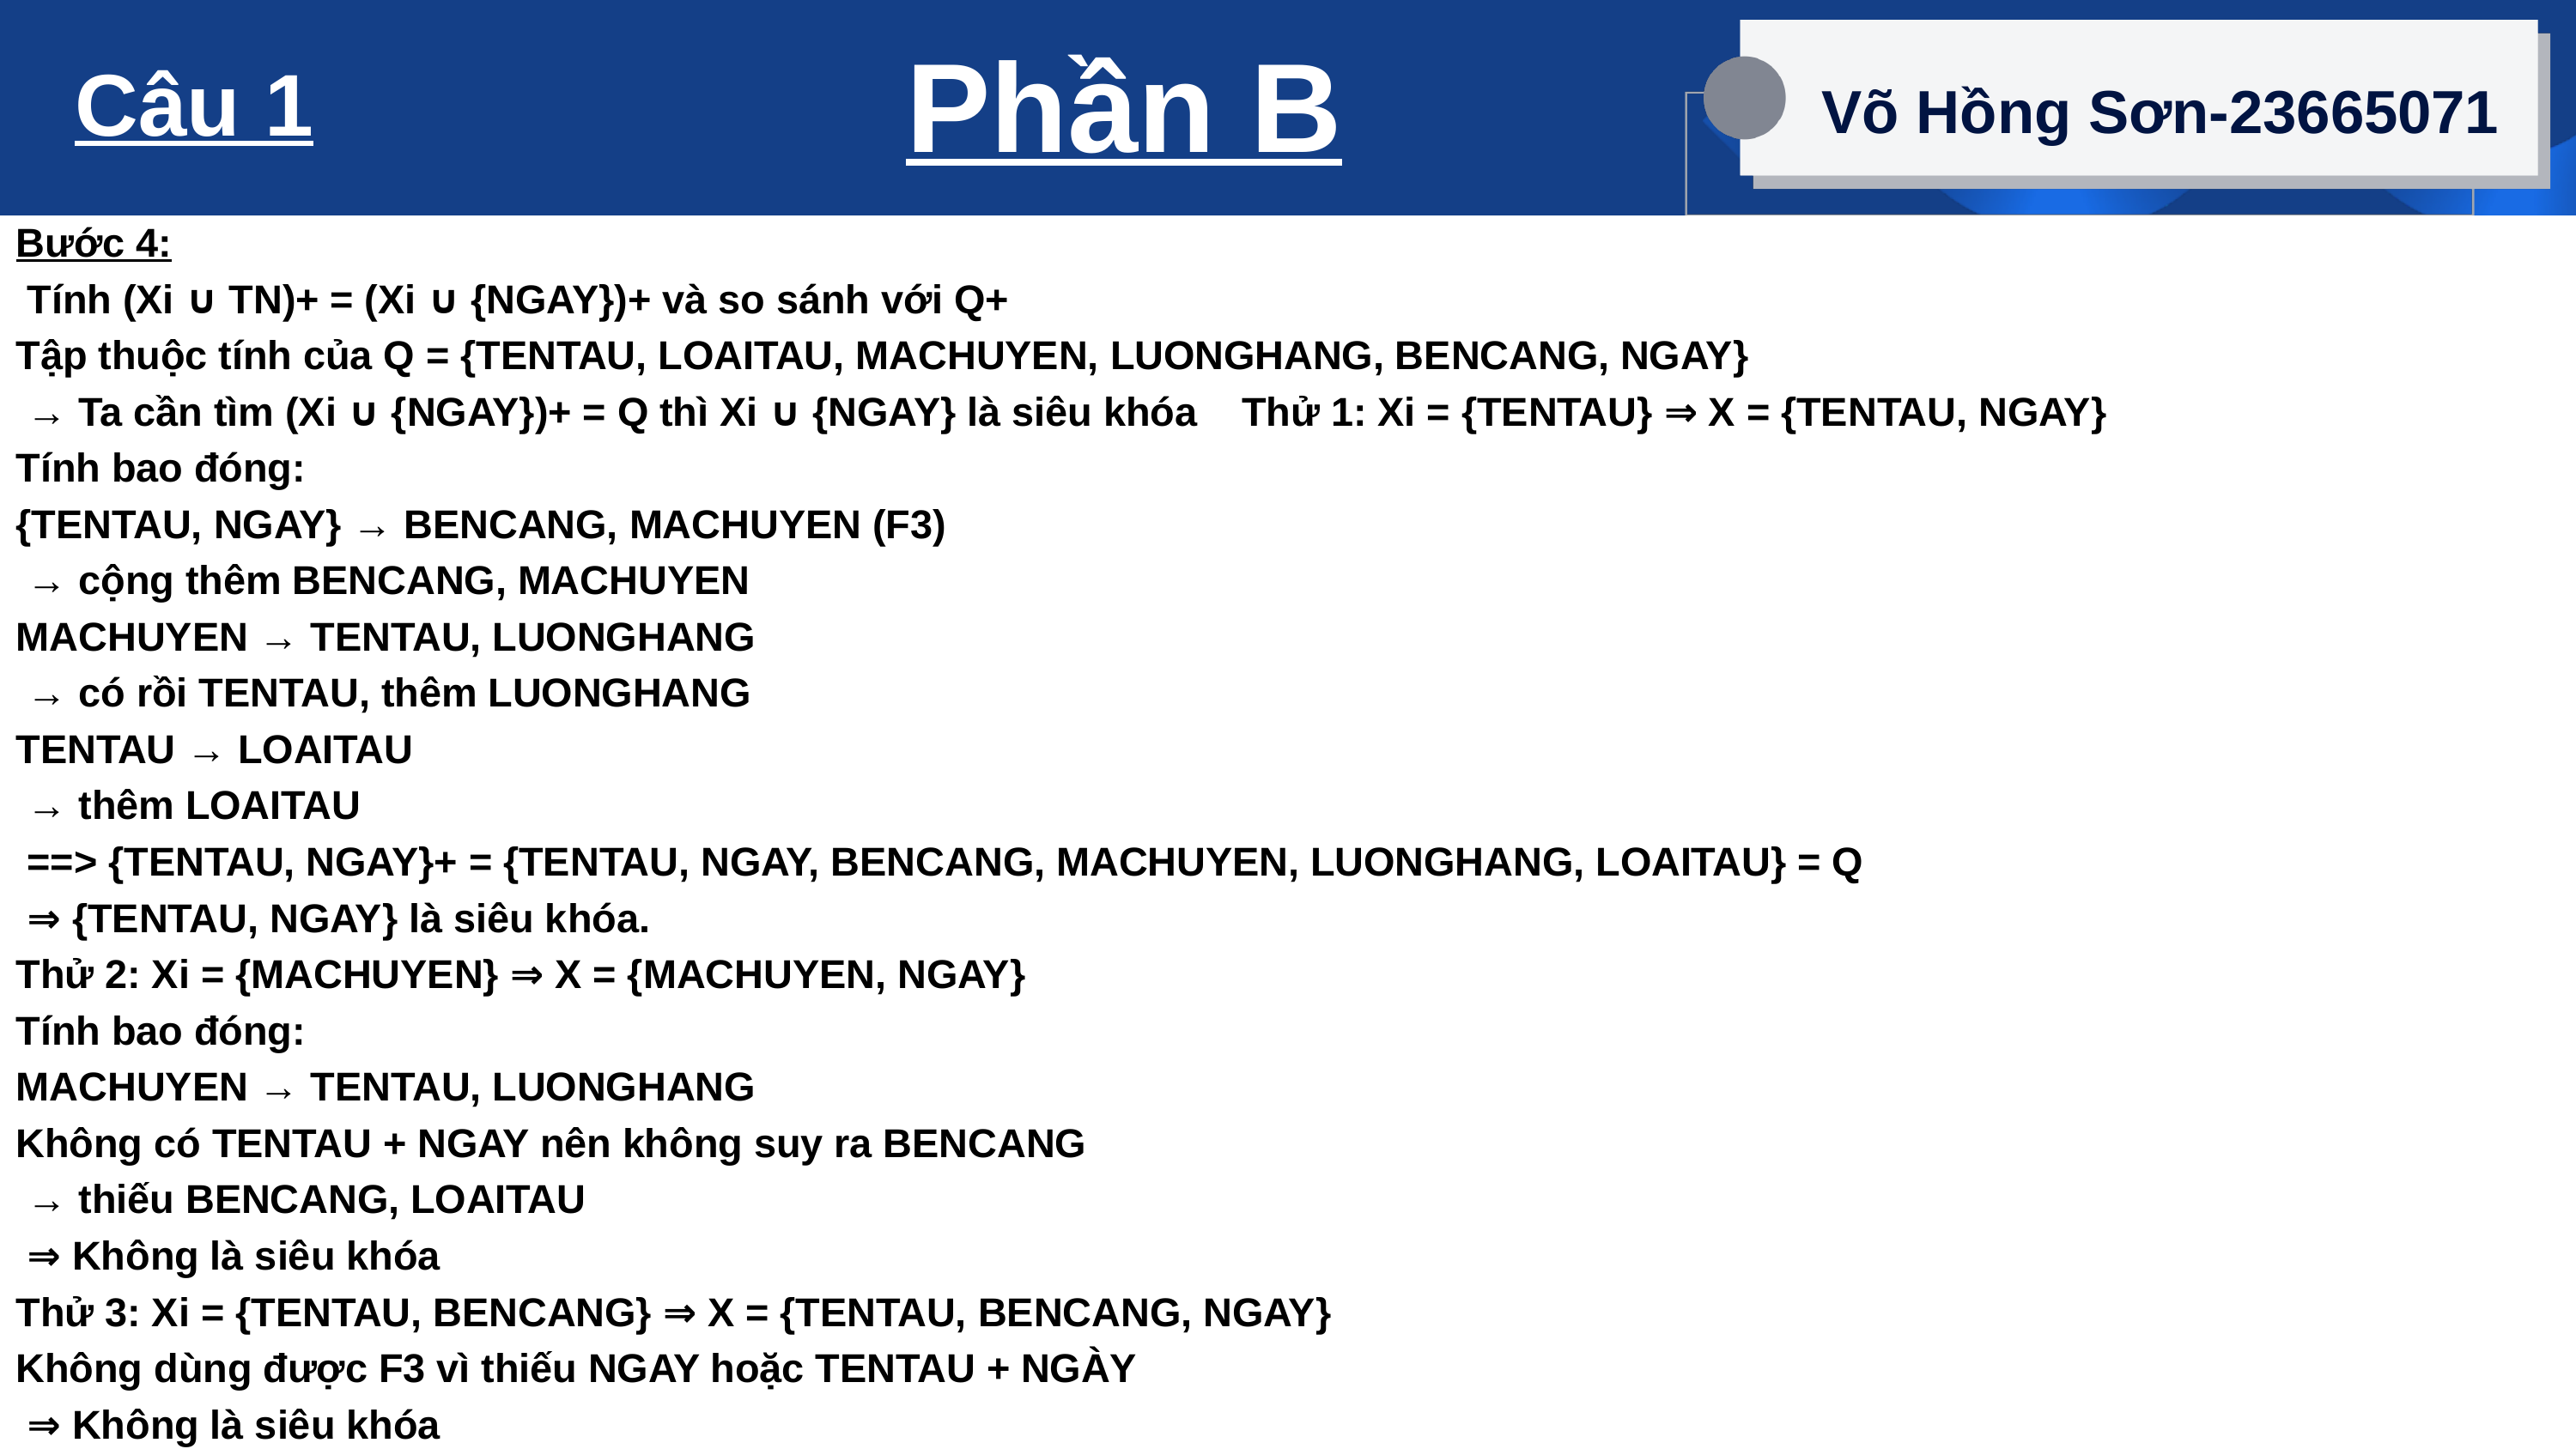

Phần B

Câu 1
Võ Hồng Sơn-23665071

Bước 4:
 Tính (Xi ∪ TN)+ = (Xi ∪ {NGAY})+ và so sánh với Q+
Tập thuộc tính của Q = {TENTAU, LOAITAU, MACHUYEN, LUONGHANG, BENCANG, NGAY}
 → Ta cần tìm (Xi ∪ {NGAY})+ = Q thì Xi ∪ {NGAY} là siêu khóa    Thử 1: Xi = {TENTAU} ⇒ X = {TENTAU, NGAY}
Tính bao đóng:
{TENTAU, NGAY} → BENCANG, MACHUYEN (F3)
 → cộng thêm BENCANG, MACHUYEN
MACHUYEN → TENTAU, LUONGHANG
 → có rồi TENTAU, thêm LUONGHANG
TENTAU → LOAITAU
 → thêm LOAITAU
 ==> {TENTAU, NGAY}+ = {TENTAU, NGAY, BENCANG, MACHUYEN, LUONGHANG, LOAITAU} = Q
 ⇒ {TENTAU, NGAY} là siêu khóa.
Thử 2: Xi = {MACHUYEN} ⇒ X = {MACHUYEN, NGAY}
Tính bao đóng:
MACHUYEN → TENTAU, LUONGHANG
Không có TENTAU + NGAY nên không suy ra BENCANG
 → thiếu BENCANG, LOAITAU
 ⇒ Không là siêu khóa
Thử 3: Xi = {TENTAU, BENCANG} ⇒ X = {TENTAU, BENCANG, NGAY}
Không dùng được F3 vì thiếu NGAY hoặc TENTAU + NGÀY
 ⇒ Không là siêu khóa